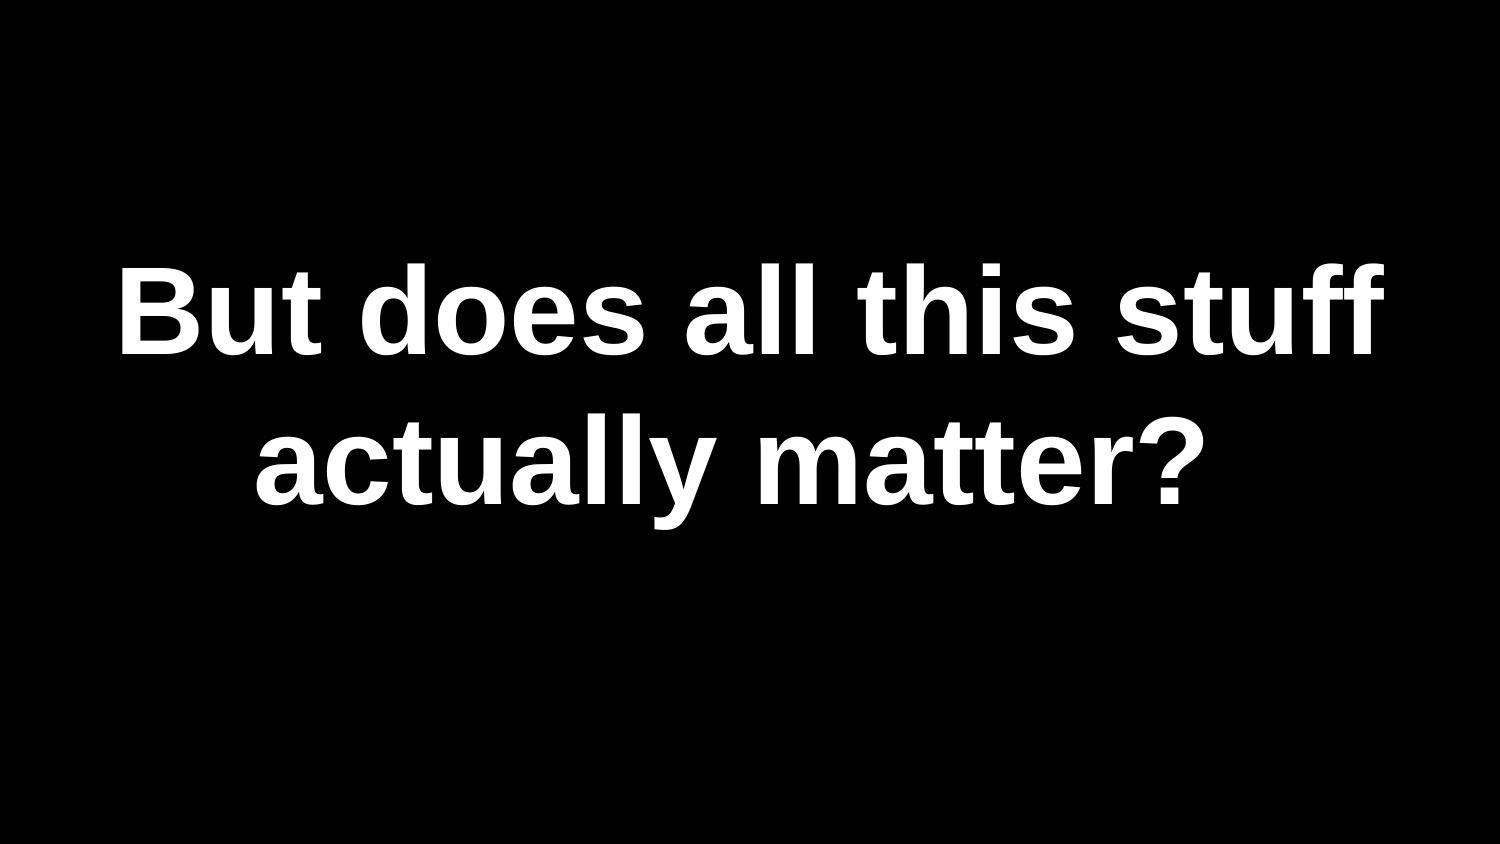

# But does all this stuff actually matter?